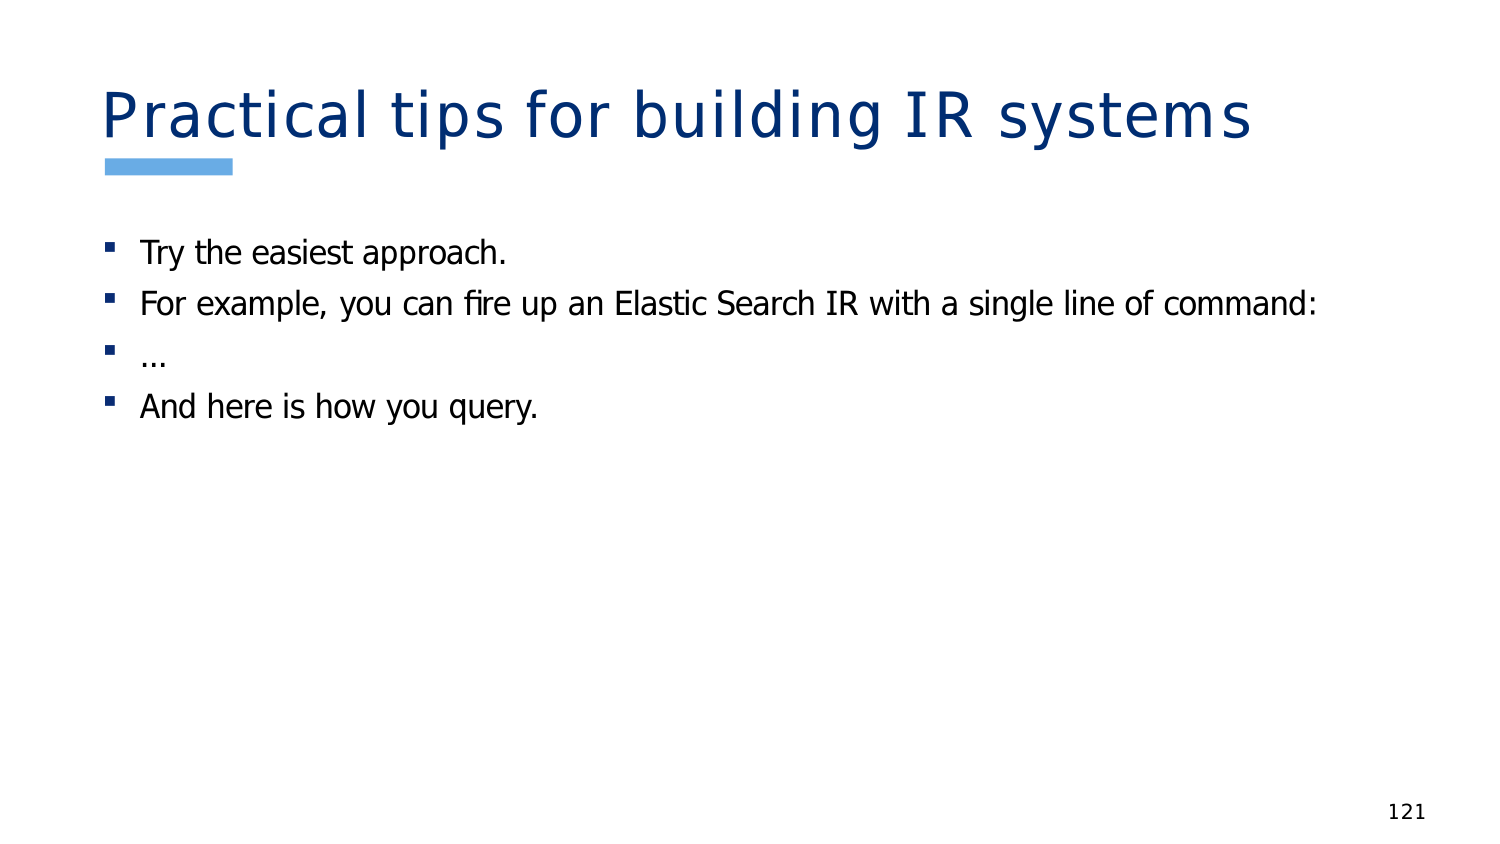

# Practical tips for building IR systems
Try the easiest approach.
For example, you can fire up an Elastic Search IR with a single line of command:
…
And here is how you query.